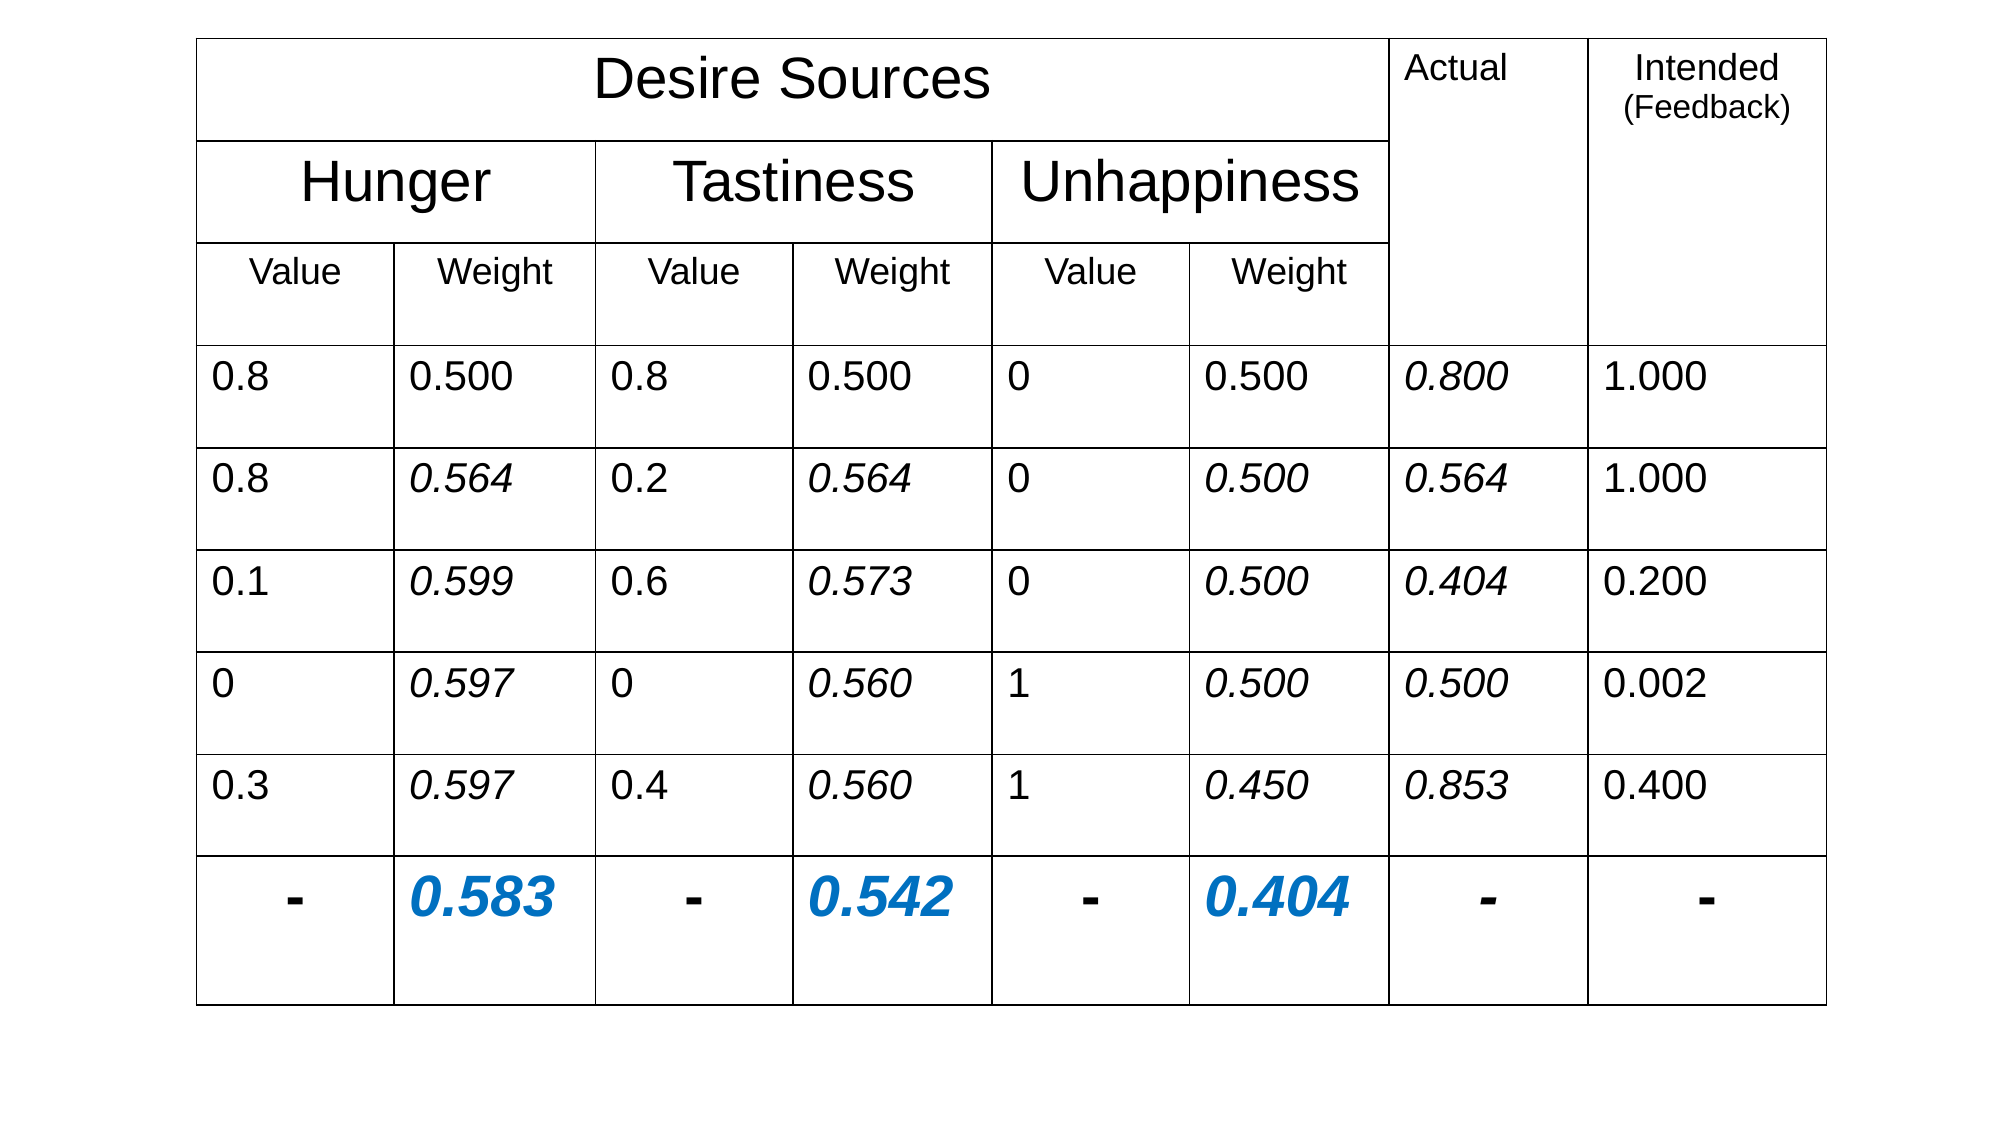

| Desire Sources |  |  |  |  |  | Actual | Intended (Feedback) |
| --- | --- | --- | --- | --- | --- | --- | --- |
| Hunger |  | Tastiness |  | Unhappiness |  |  |  |
| Value | Weight | Value | Weight | Value | Weight |  |  |
| 0.8 | 0.500 | 0.8 | 0.500 | 0 | 0.500 | 0.800 | 1.000 |
| 0.8 | 0.564 | 0.2 | 0.564 | 0 | 0.500 | 0.564 | 1.000 |
| 0.1 | 0.599 | 0.6 | 0.573 | 0 | 0.500 | 0.404 | 0.200 |
| 0 | 0.597 | 0 | 0.560 | 1 | 0.500 | 0.500 | 0.002 |
| 0.3 | 0.597 | 0.4 | 0.560 | 1 | 0.450 | 0.853 | 0.400 |
| - | 0.583 | - | 0.542 | - | 0.404 | - | - |